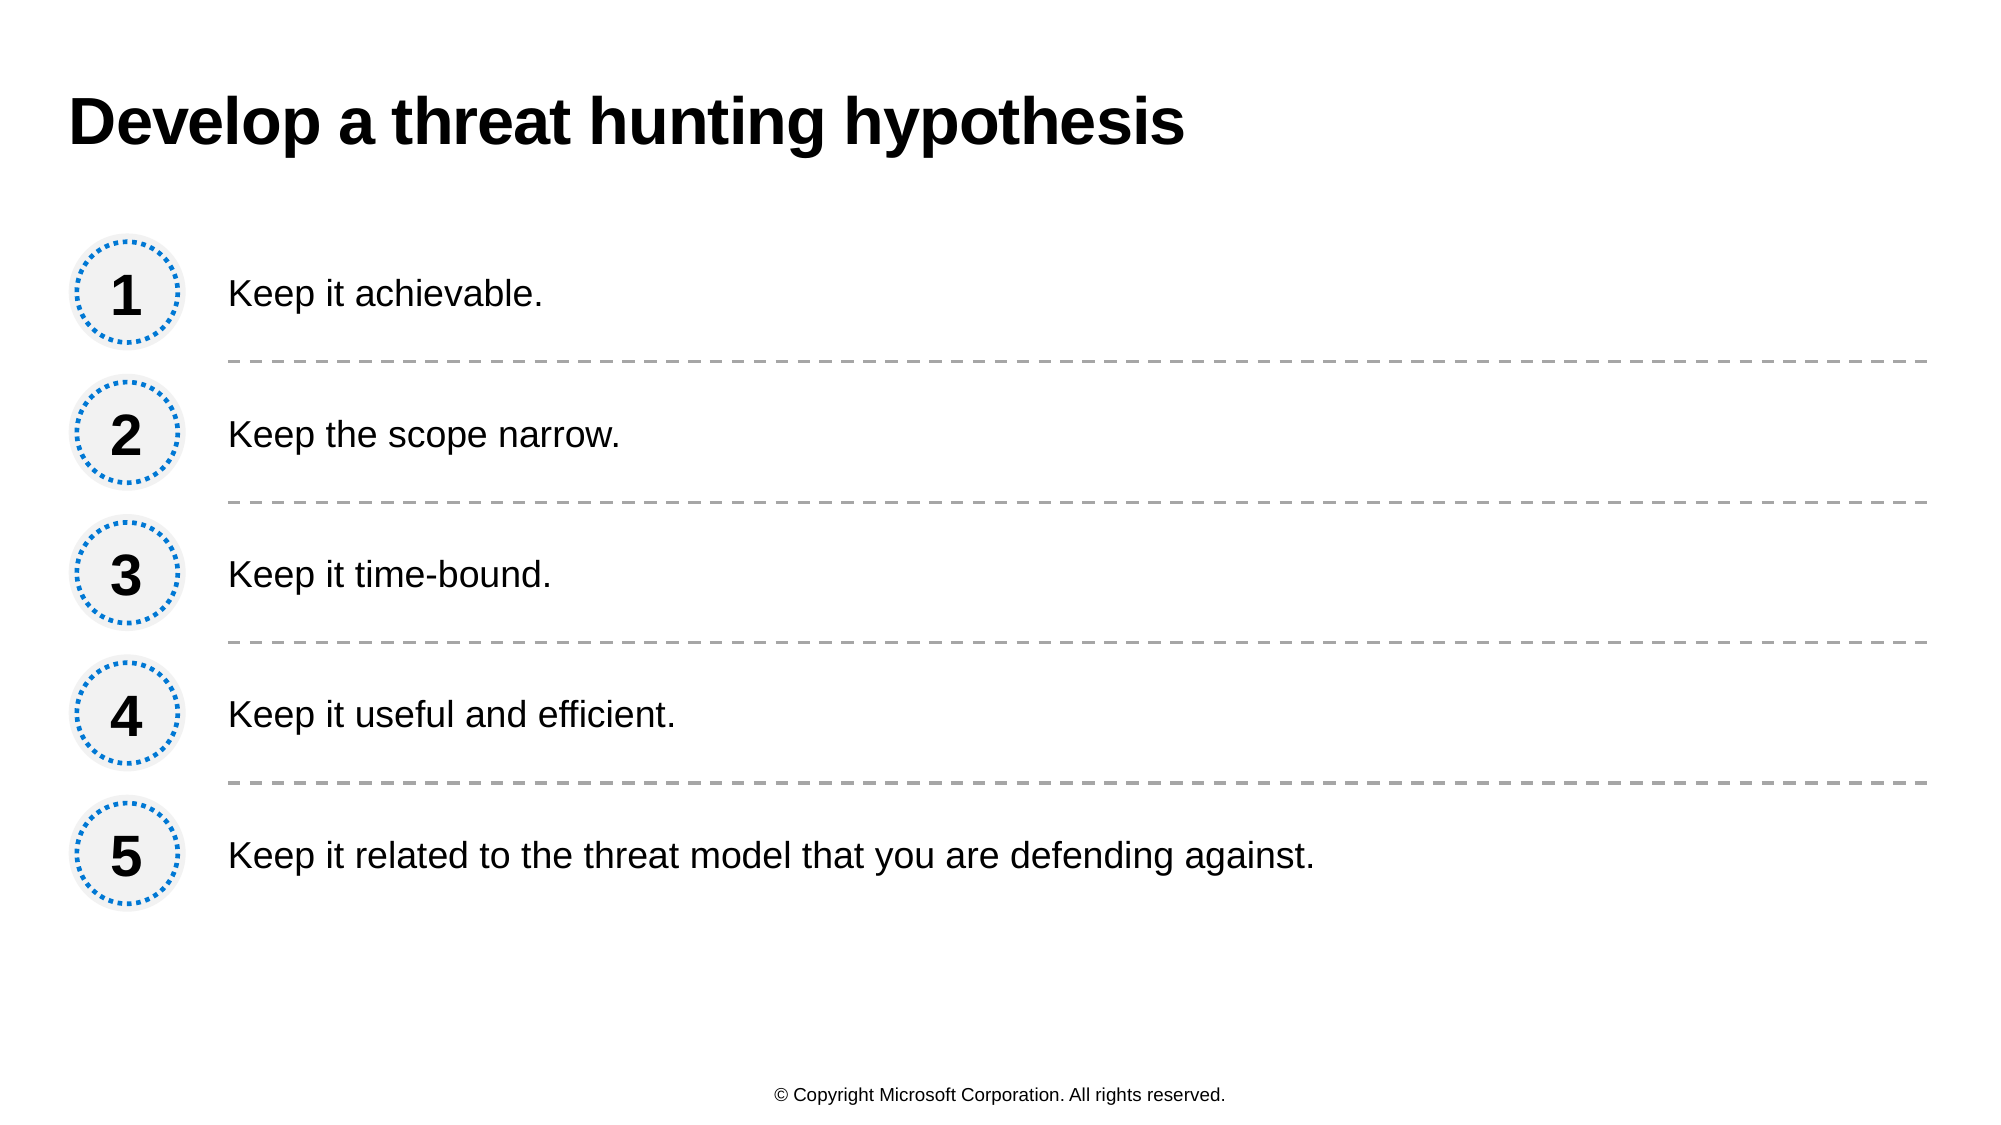

# Develop a threat hunting hypothesis
1

Keep it achievable.
2

Keep the scope narrow.
3

Keep it time-bound.
4

Keep it useful and efficient.
5

Keep it related to the threat model that you are defending against.